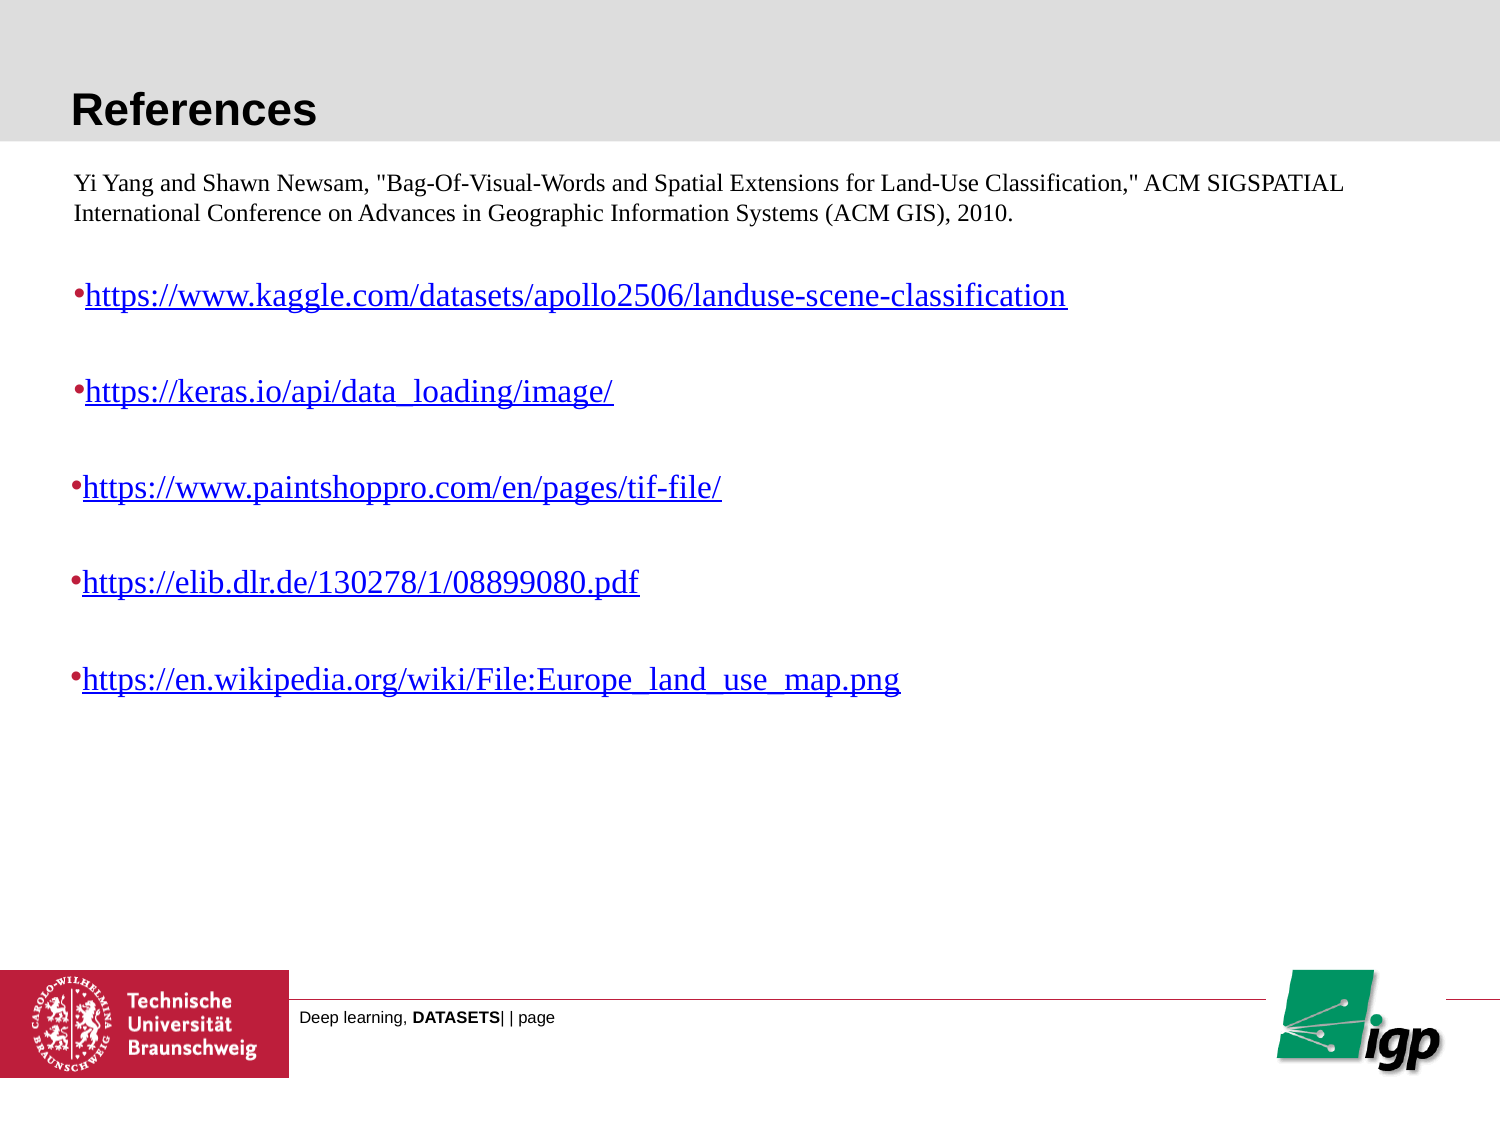

References
Yi Yang and Shawn Newsam, "Bag-Of-Visual-Words and Spatial Extensions for Land-Use Classification," ACM SIGSPATIAL International Conference on Advances in Geographic Information Systems (ACM GIS), 2010.
https://www.kaggle.com/datasets/apollo2506/landuse-scene-classification
https://keras.io/api/data_loading/image/
https://www.paintshoppro.com/en/pages/tif-file/
https://elib.dlr.de/130278/1/08899080.pdf
https://en.wikipedia.org/wiki/File:Europe_land_use_map.png